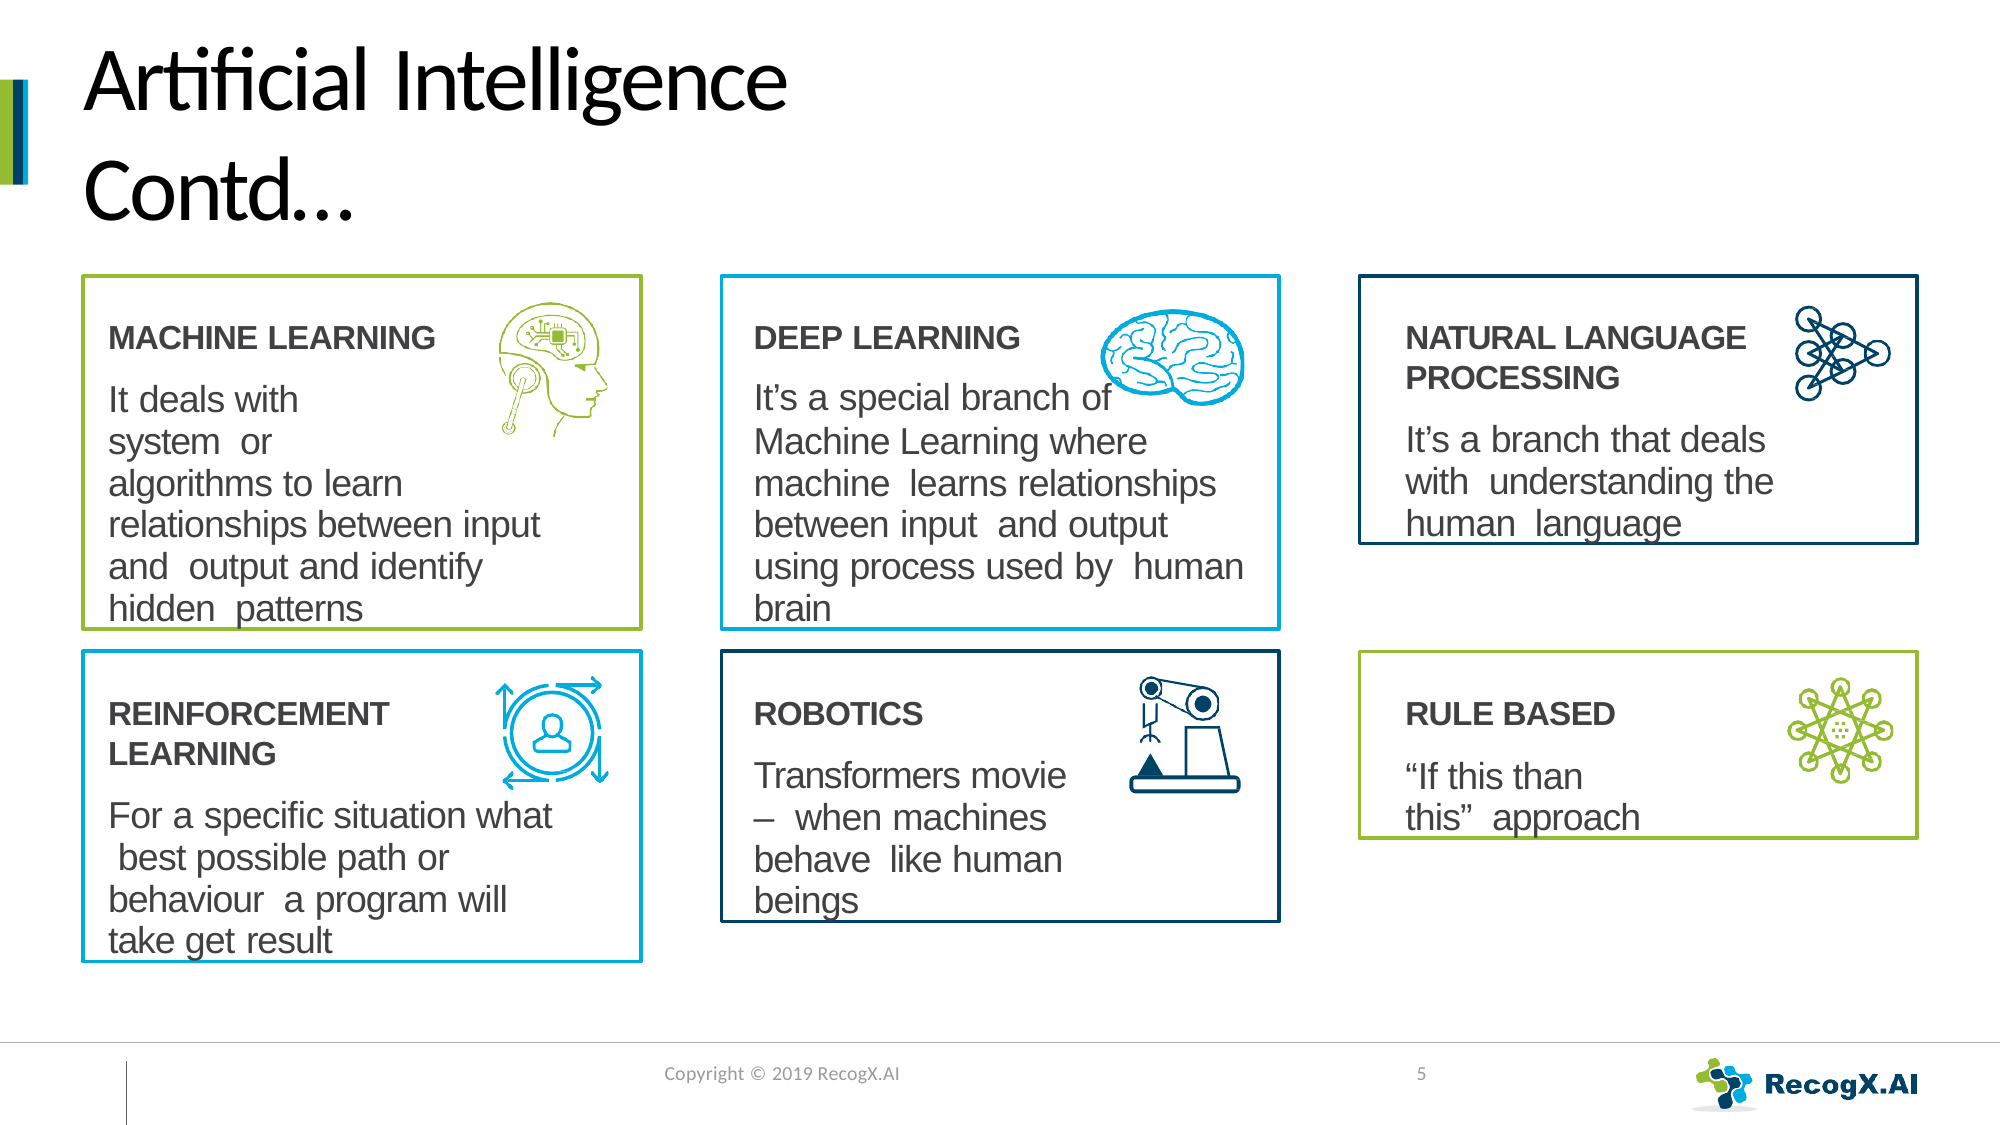

# Artificial Intelligence Contd…

MACHINE LEARNING
It deals with system  or algorithms to learn
relationships between input and  output and identify hidden  patterns

DEEP LEARNING
It’s a special branch of
Machine Learning where machine  learns relationships between input  and output using process used by  human brain

NATURAL LANGUAGE  PROCESSING
It’s a branch that deals with  understanding the human  language

REINFORCEMENT  LEARNING
For a speciﬁc situation what  best possible path or behaviour  a program will take get result

ROBOTICS
Transformers movie –  when machines behave  like human beings

RULE BASED
“If this than this”  approach

Copyright © 2019 RecogX.AI
5